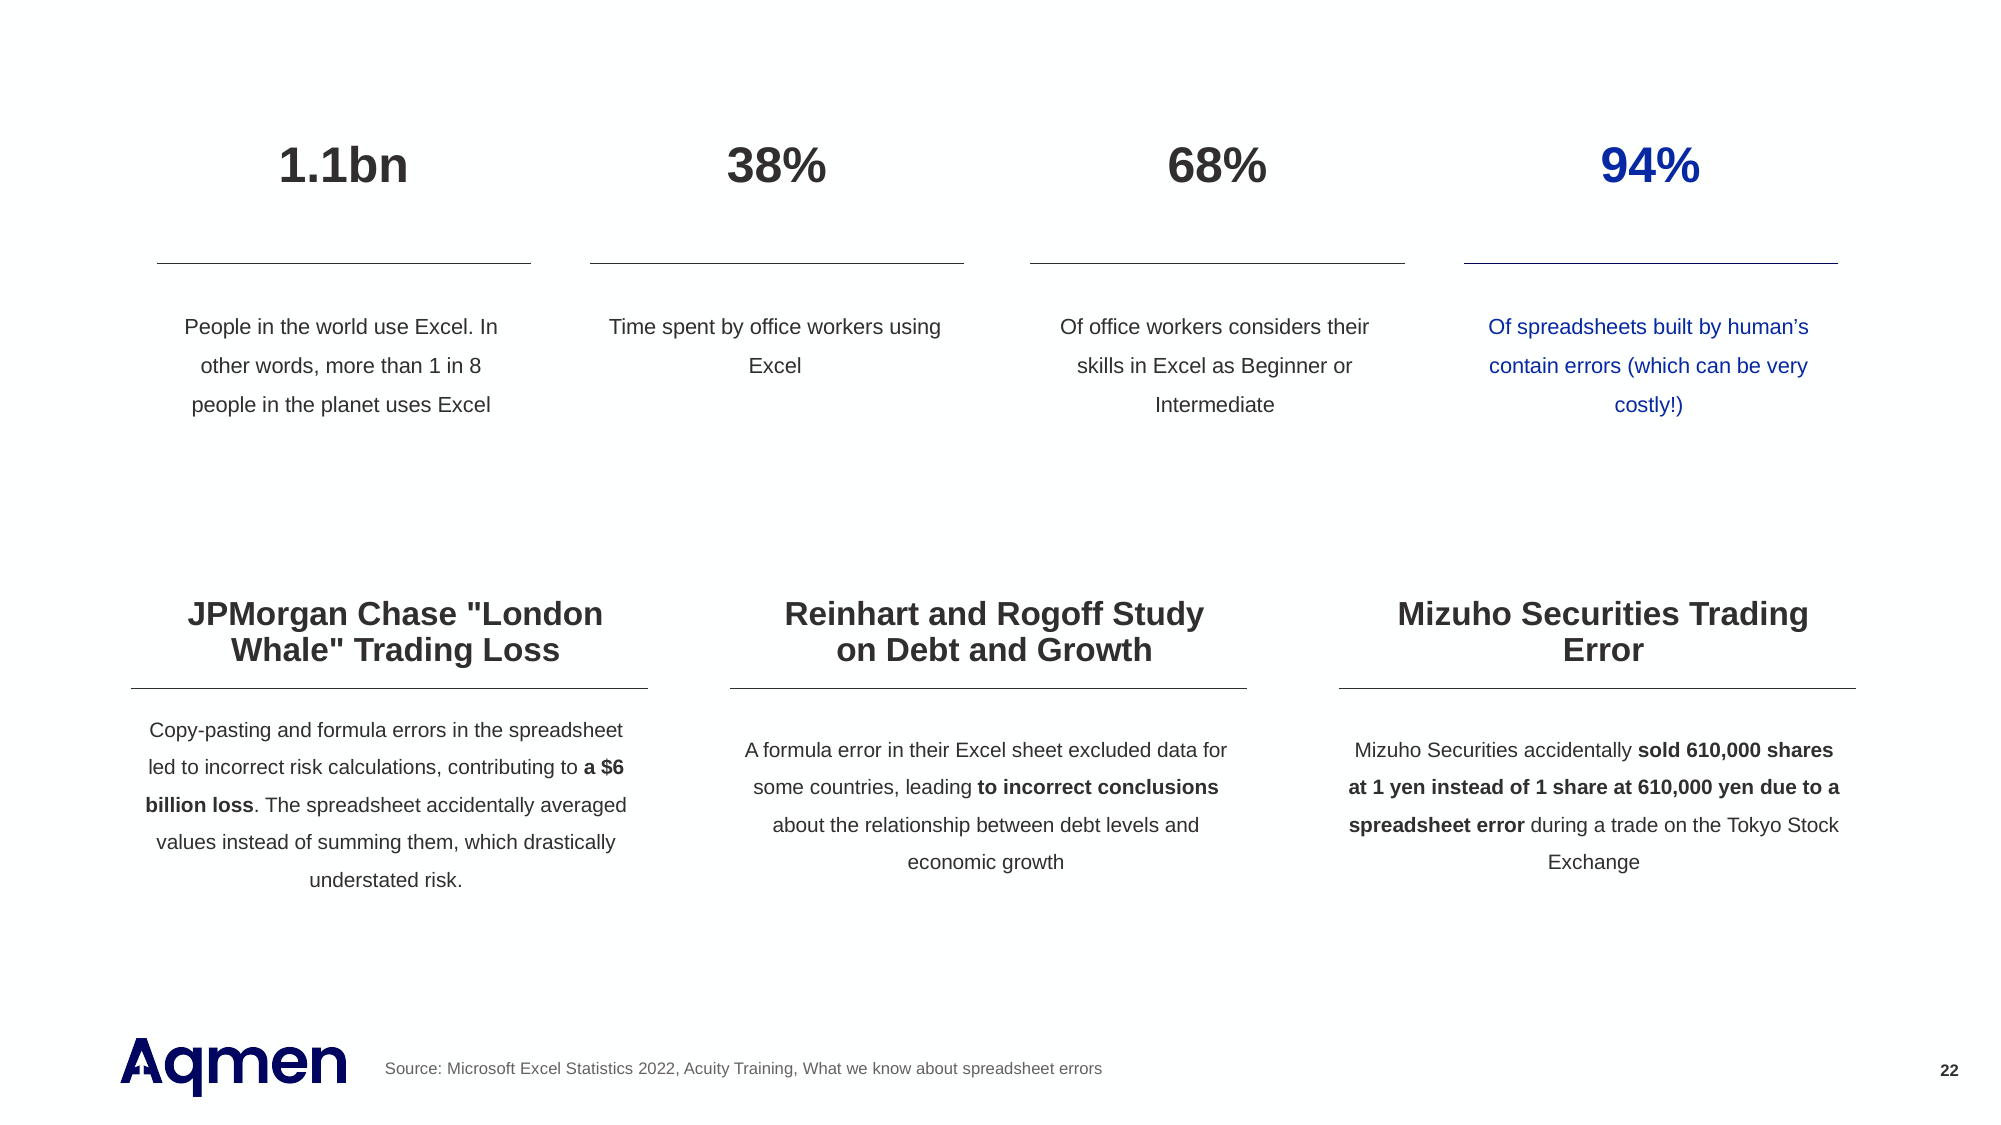

1.1bn
38%
68%
94%
People in the world use Excel. In other words, more than 1 in 8 people in the planet uses Excel
Time spent by office workers using Excel
Of office workers considers their skills in Excel as Beginner or Intermediate
Of spreadsheets built by human’s contain errors (which can be very costly!)
JPMorgan Chase "London Whale" Trading Loss
Copy-pasting and formula errors in the spreadsheet led to incorrect risk calculations, contributing to a $6 billion loss. The spreadsheet accidentally averaged values instead of summing them, which drastically understated risk.
Reinhart and Rogoff Study on Debt and Growth
A formula error in their Excel sheet excluded data for some countries, leading to incorrect conclusions about the relationship between debt levels and economic growth
Mizuho Securities Trading Error
Mizuho Securities accidentally sold 610,000 shares at 1 yen instead of 1 share at 610,000 yen due to a spreadsheet error during a trade on the Tokyo Stock Exchange
Source: Microsoft Excel Statistics 2022, Acuity Training, What we know about spreadsheet errors
22